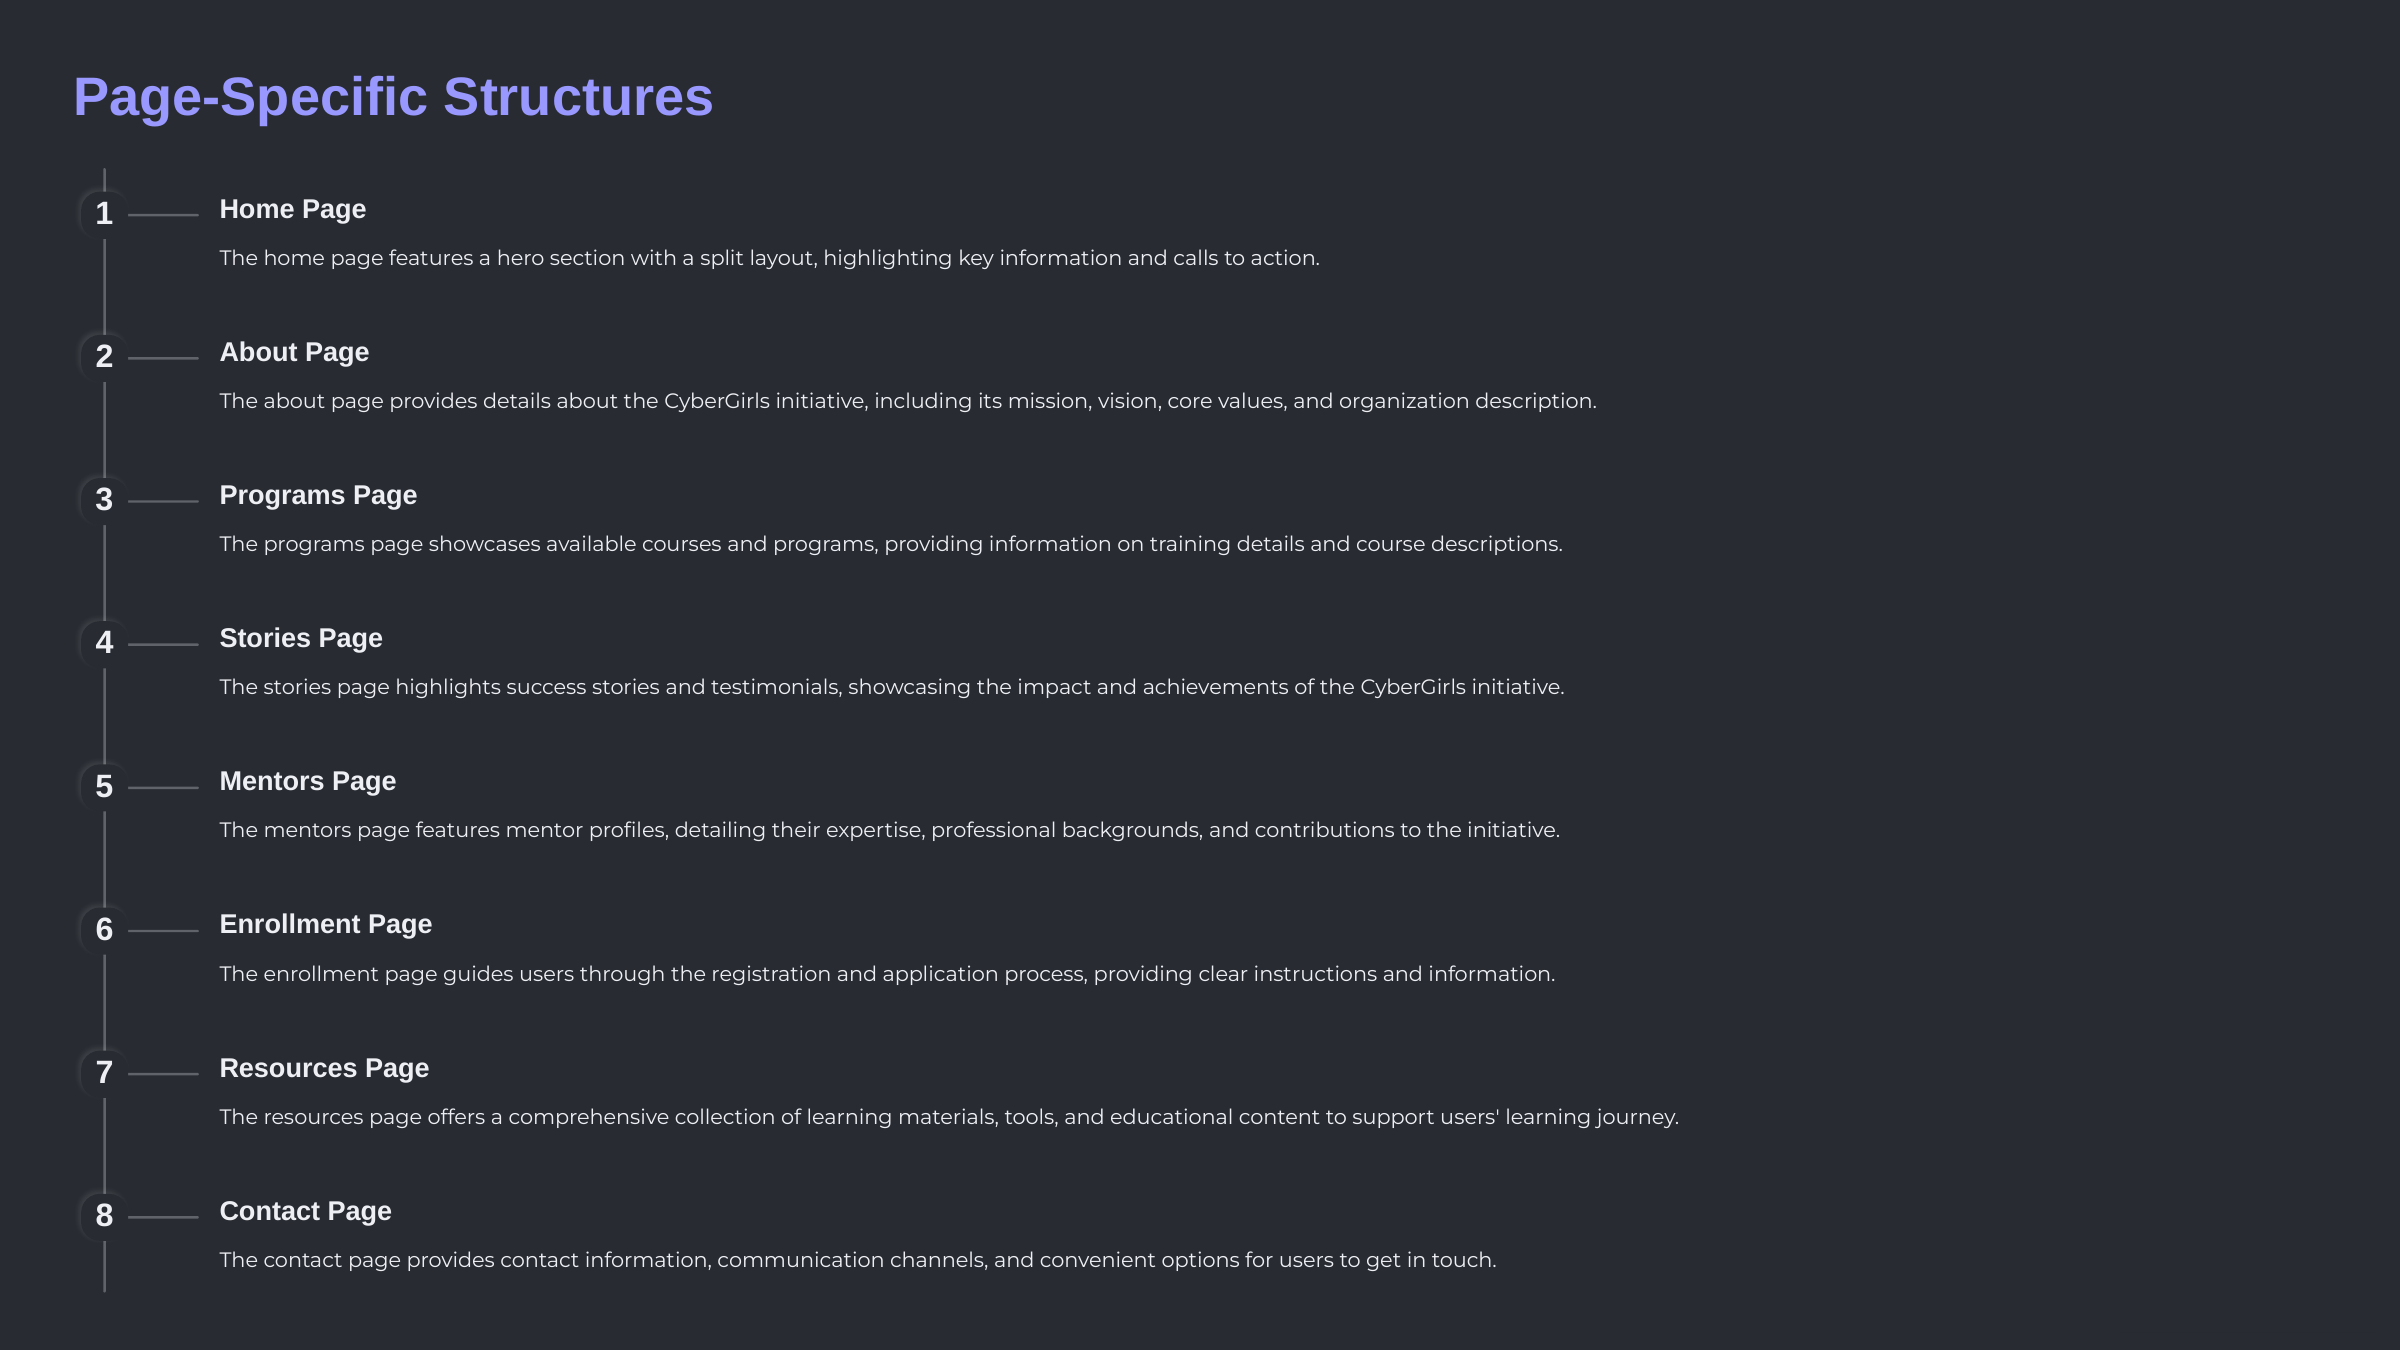

Page-Specific Structures

Home Page

1

The home page features a hero section with a split layout, highlighting key information and calls to action.
About Page

2

The about page provides details about the CyberGirls initiative, including its mission, vision, core values, and organization description.
Programs Page

3

The programs page showcases available courses and programs, providing information on training details and course descriptions.
Stories Page

4

The stories page highlights success stories and testimonials, showcasing the impact and achievements of the CyberGirls initiative.
Mentors Page

5

The mentors page features mentor profiles, detailing their expertise, professional backgrounds, and contributions to the initiative.
Enrollment Page

6

The enrollment page guides users through the registration and application process, providing clear instructions and information.
Resources Page

7

The resources page offers a comprehensive collection of learning materials, tools, and educational content to support users' learning journey.
Contact Page

8

The contact page provides contact information, communication channels, and convenient options for users to get in touch.